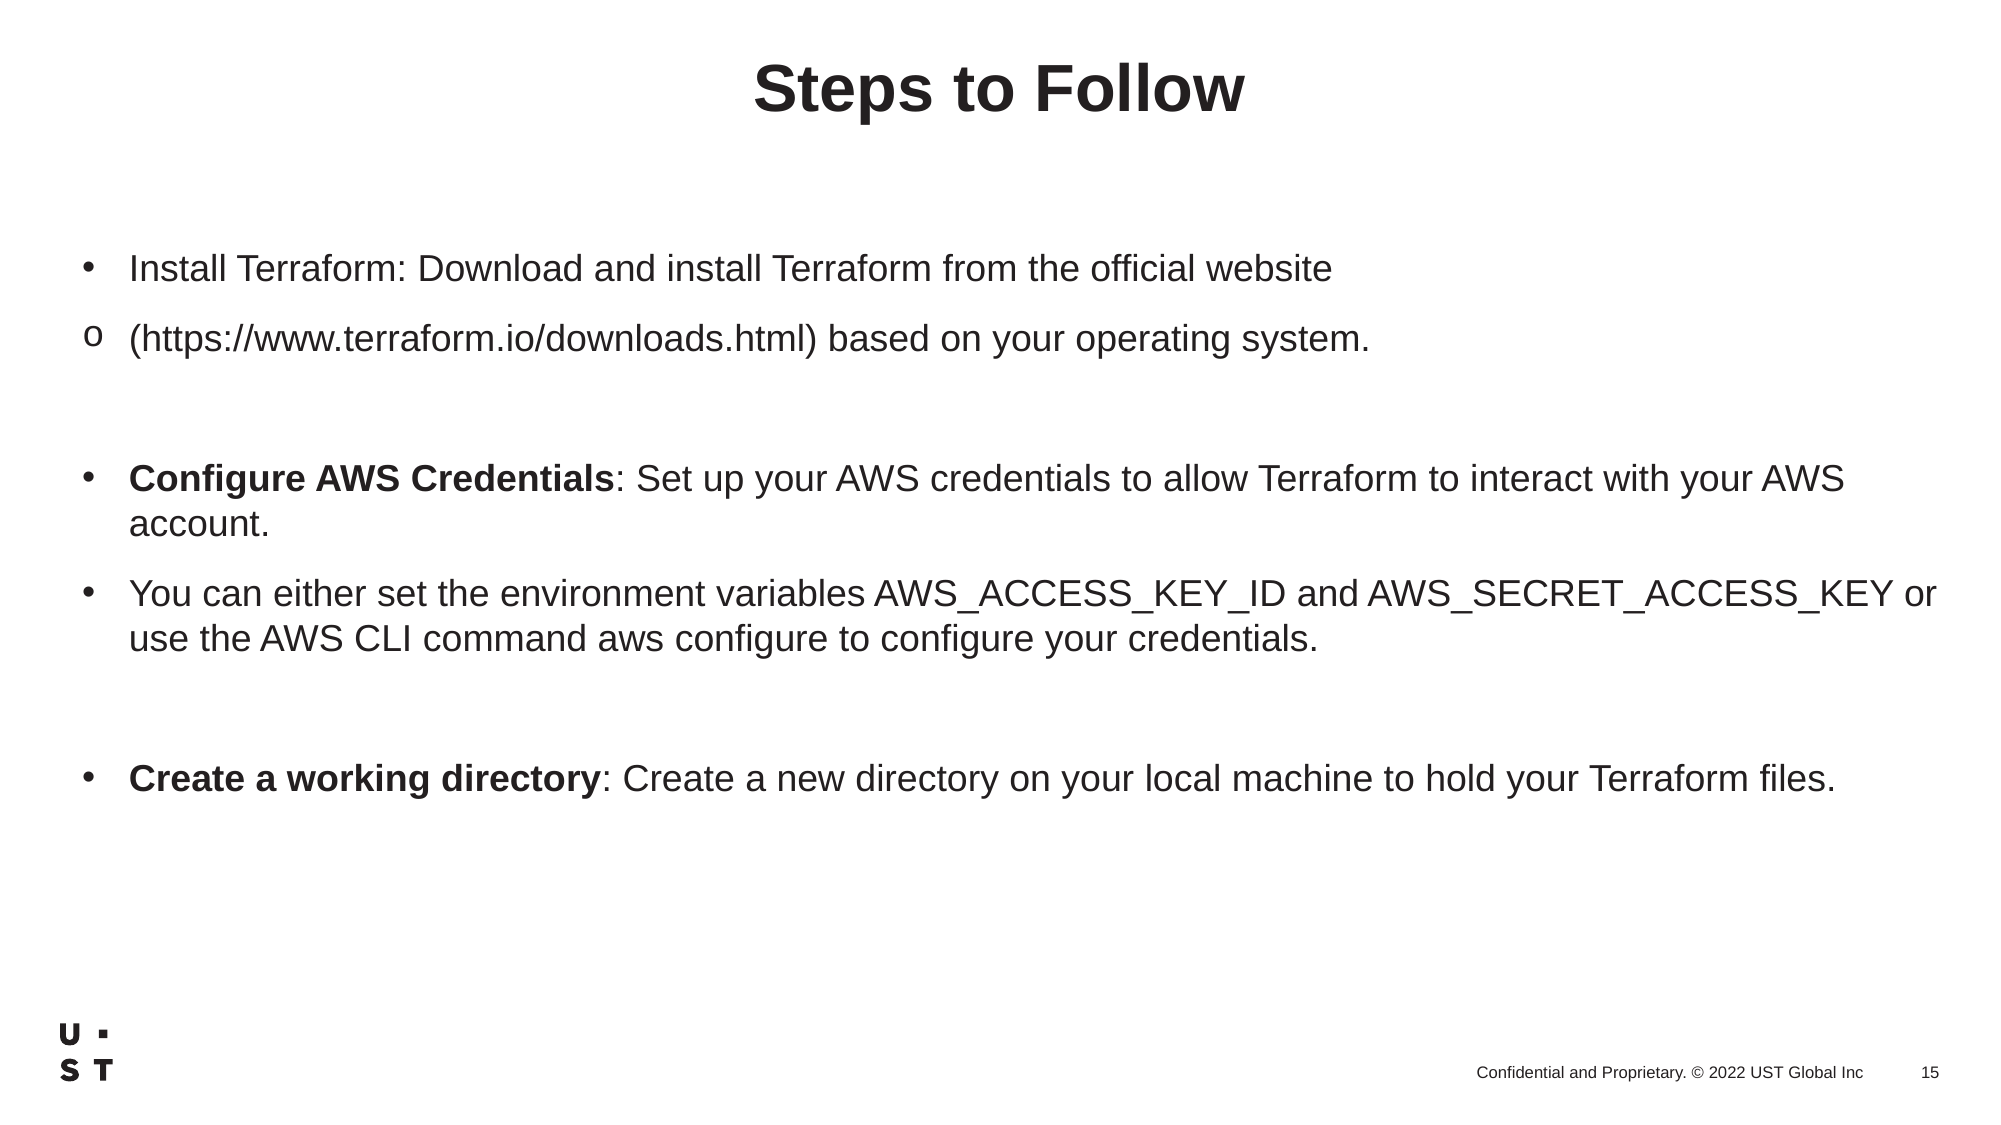

# Steps to Follow

Install Terraform: Download and install Terraform from the official website
(https://www.terraform.io/downloads.html) based on your operating system.

Configure AWS Credentials: Set up your AWS credentials to allow Terraform to interact with your AWS account.
You can either set the environment variables AWS_ACCESS_KEY_ID and AWS_SECRET_ACCESS_KEY or use the AWS CLI command aws configure to configure your credentials.

Create a working directory: Create a new directory on your local machine to hold your Terraform files.